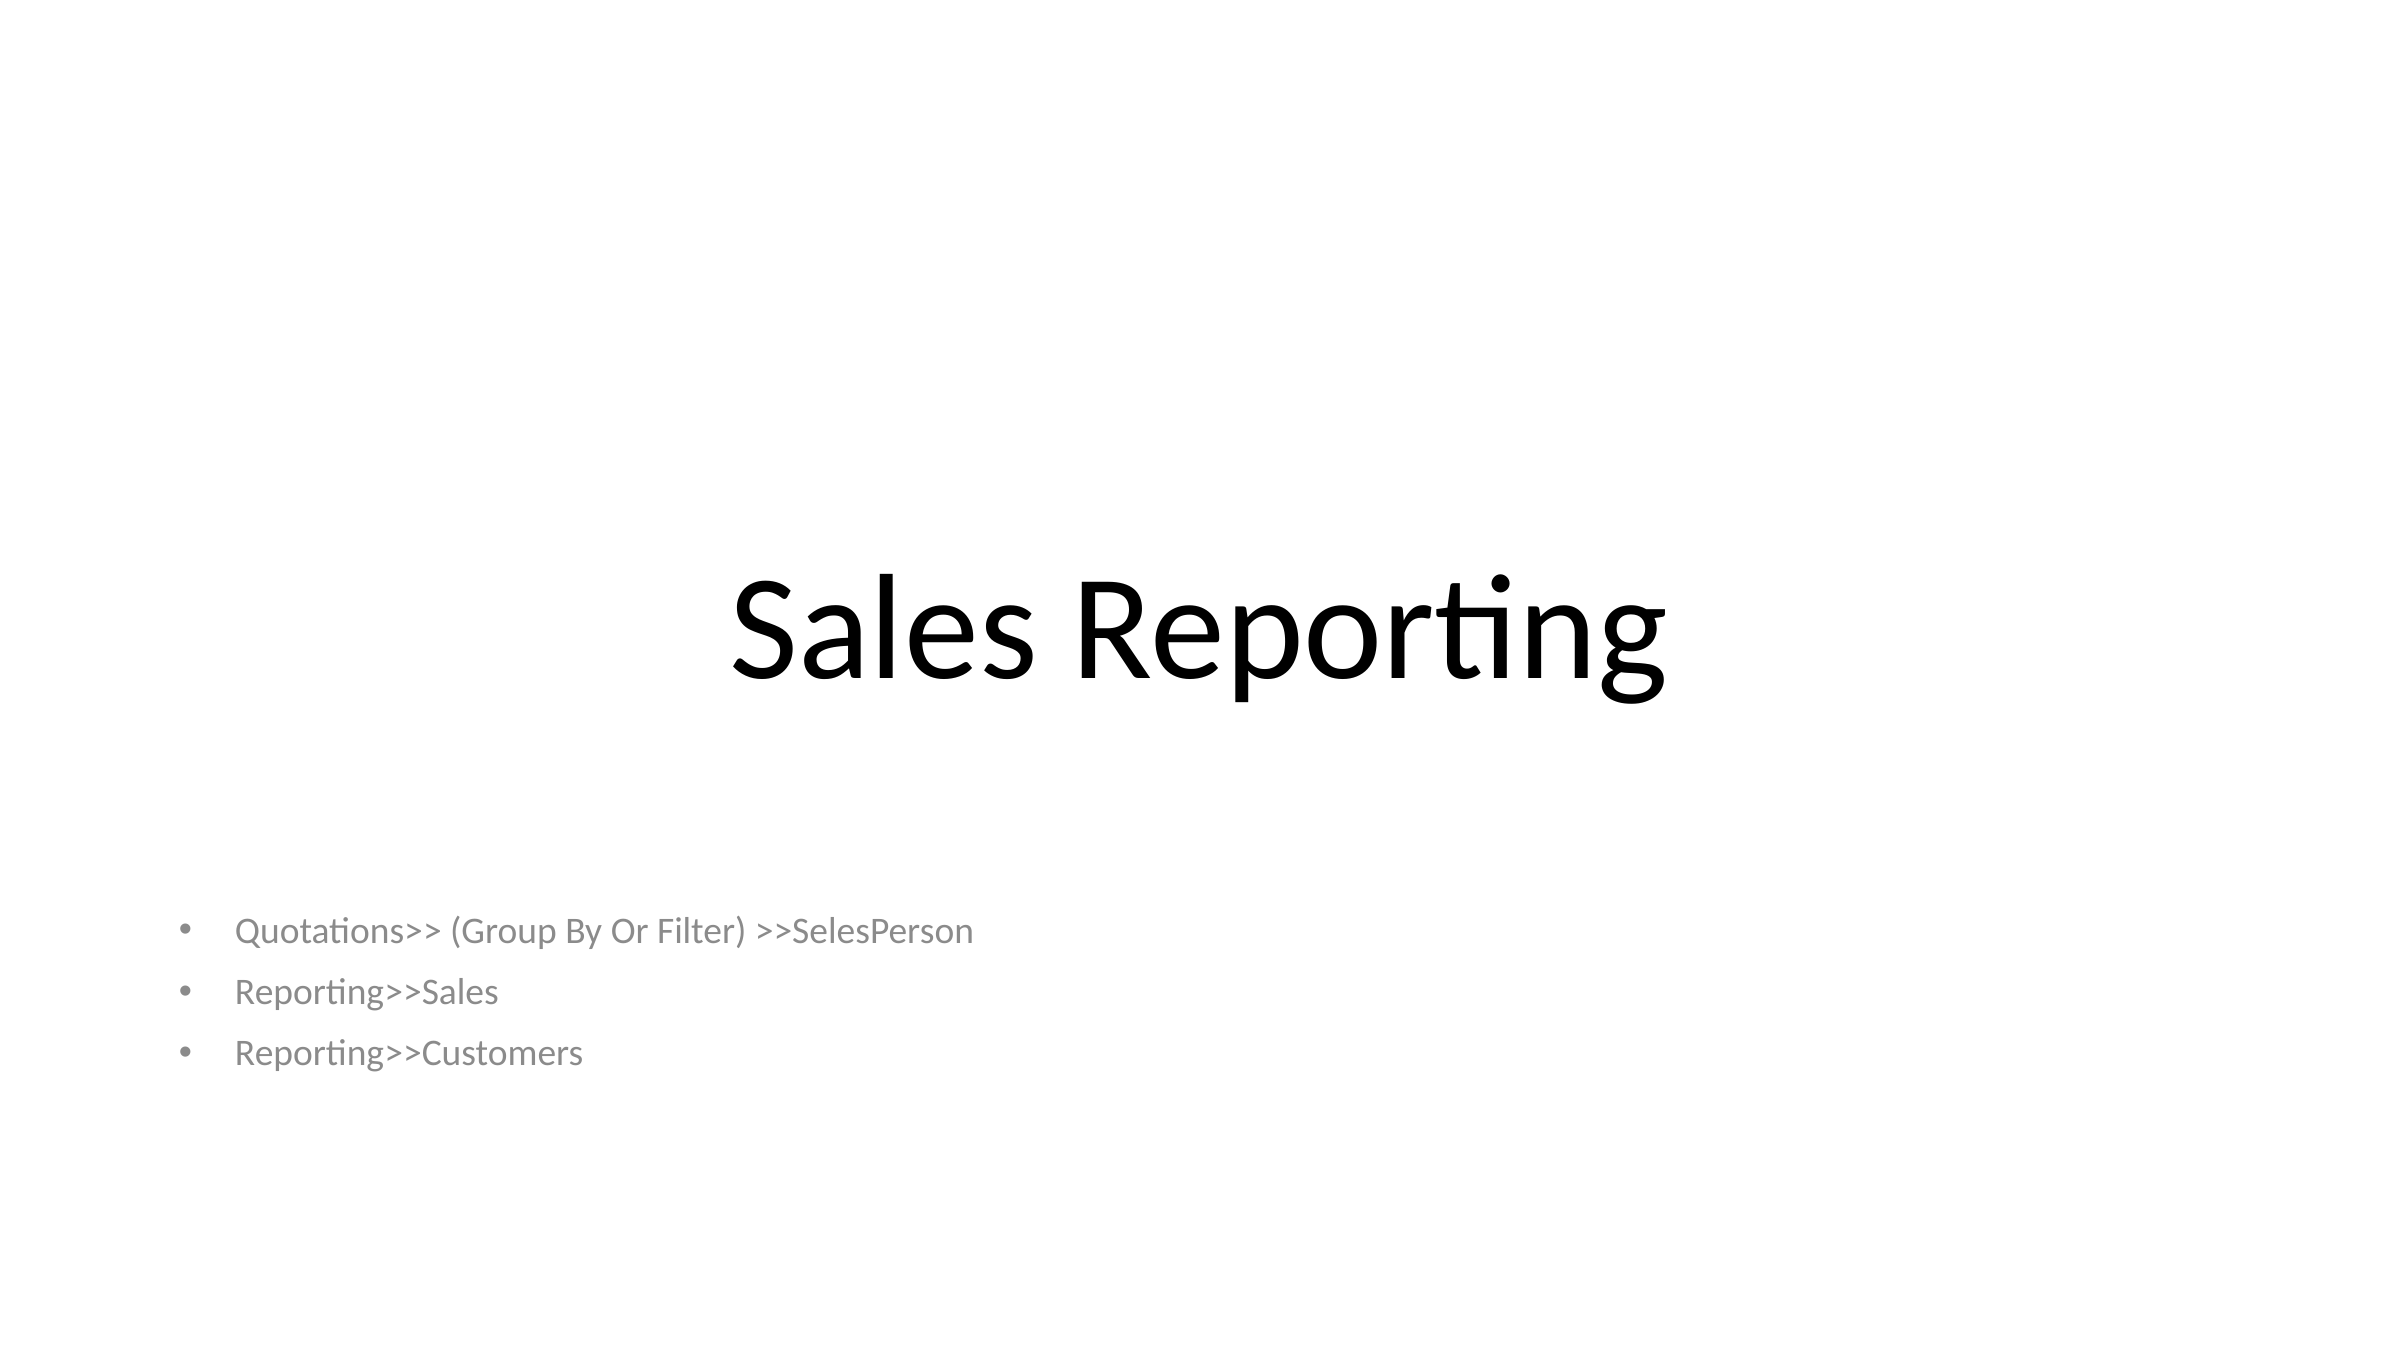

# Sales Reporting
Quotations>> (Group By Or Filter) >>SelesPerson
Reporting>>Sales
Reporting>>Customers